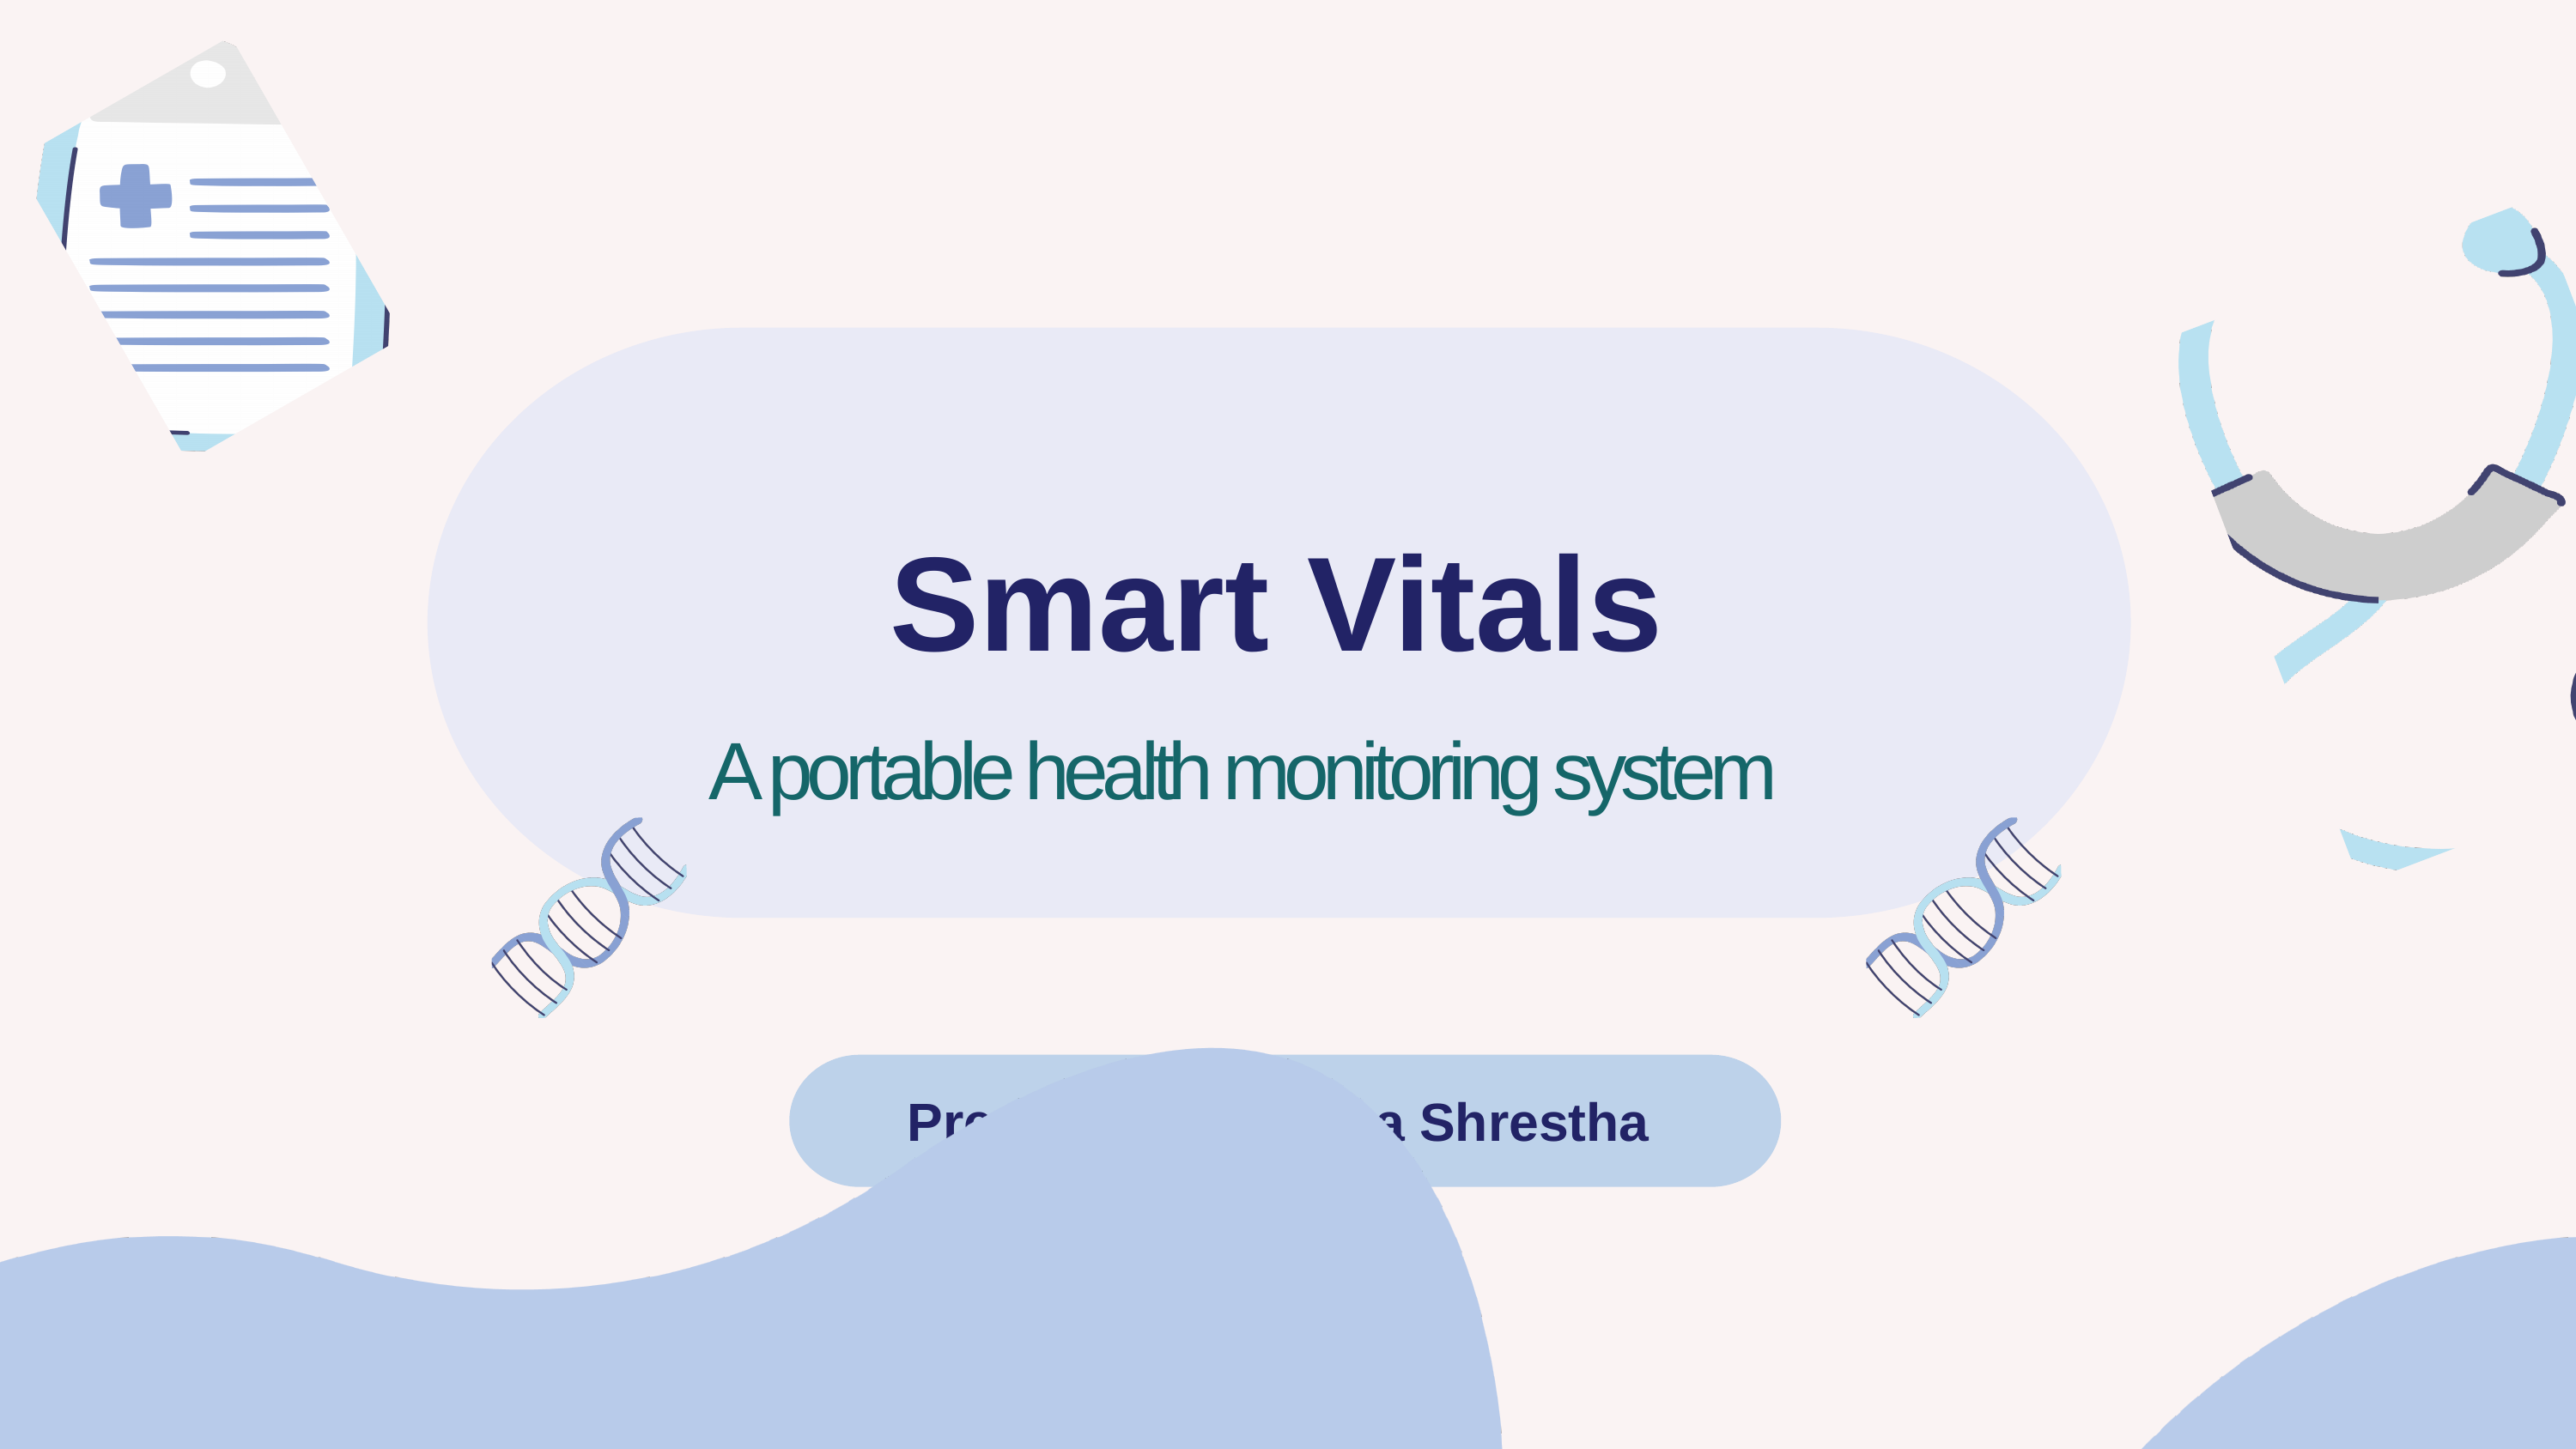

Smart Vitals
A portable health monitoring system

Presented by: Soya Shrestha